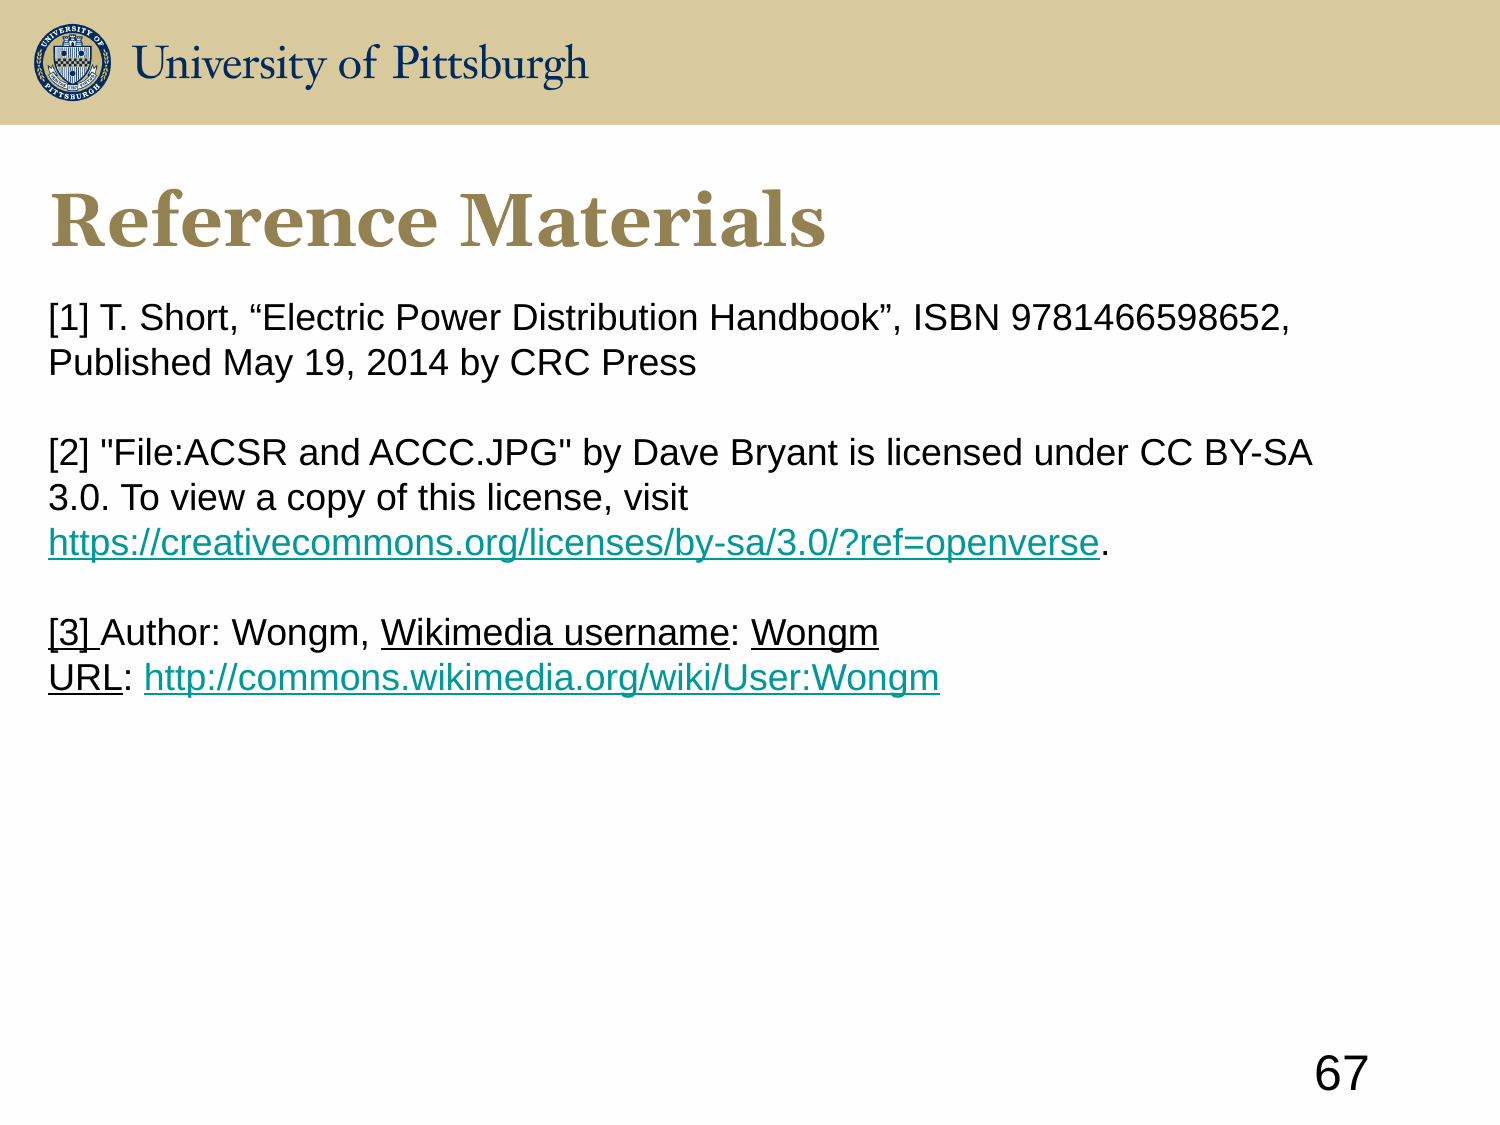

# Reference Materials
[1] T. Short, “Electric Power Distribution Handbook”, ISBN 9781466598652, Published May 19, 2014 by CRC Press

[2] "File:ACSR and ACCC.JPG" by Dave Bryant is licensed under CC BY-SA 3.0. To view a copy of this license, visit https://creativecommons.org/licenses/by-sa/3.0/?ref=openverse.

[3] Author: Wongm, Wikimedia username: Wongm
URL: http://commons.wikimedia.org/wiki/User:Wongm

67